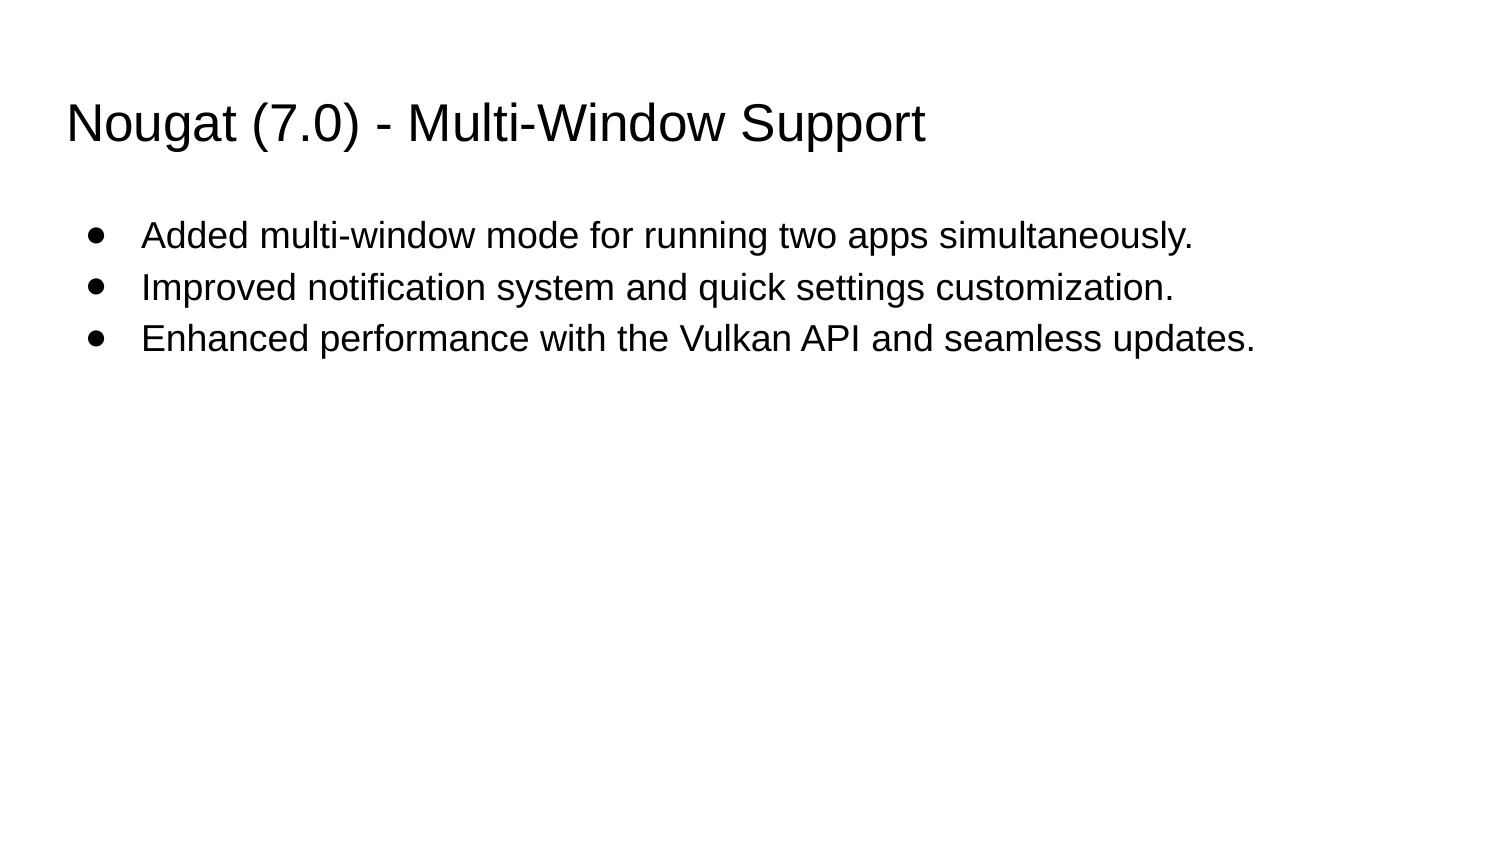

# Nougat (7.0) - Multi-Window Support
Added multi-window mode for running two apps simultaneously.
Improved notification system and quick settings customization.
Enhanced performance with the Vulkan API and seamless updates.